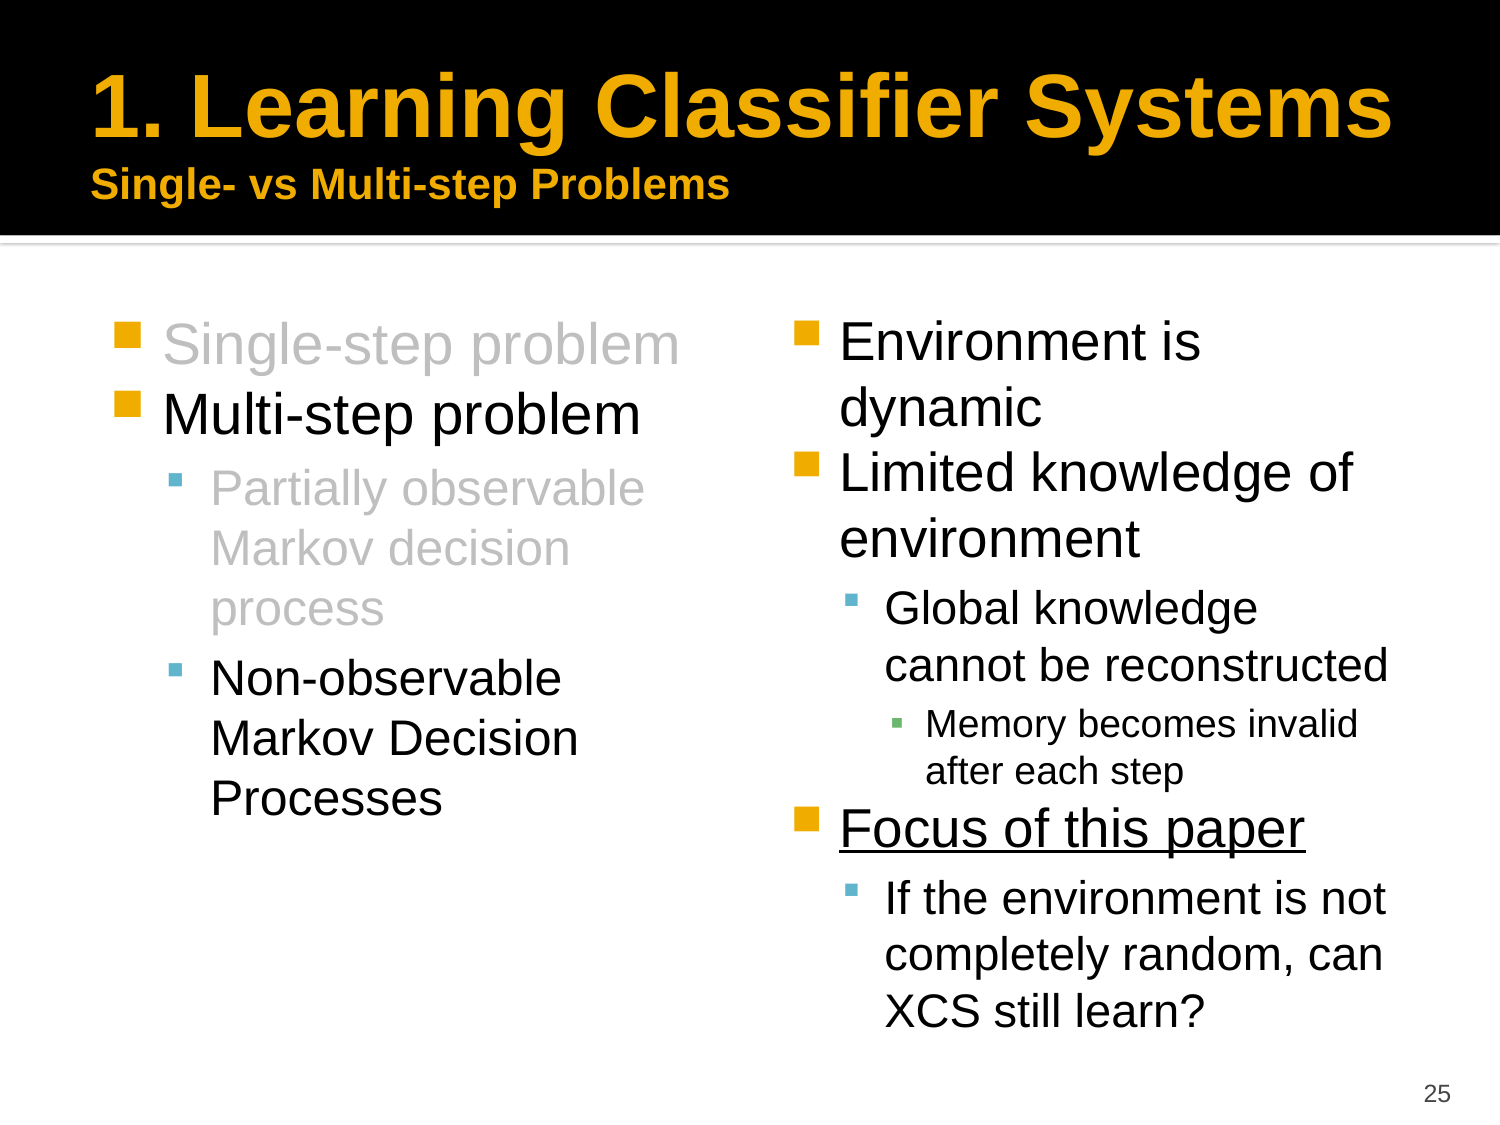

# 1. Learning Classifier Systems Single- vs Multi-step Problems
Single-step problem
Multi-step problem
Partially observable Markov decision process
Non-observable Markov Decision Processes
Environment is dynamic
Limited knowledge of environment
Global knowledge cannot be reconstructed
Memory becomes invalid after each step
Focus of this paper
If the environment is not completely random, can XCS still learn?

25